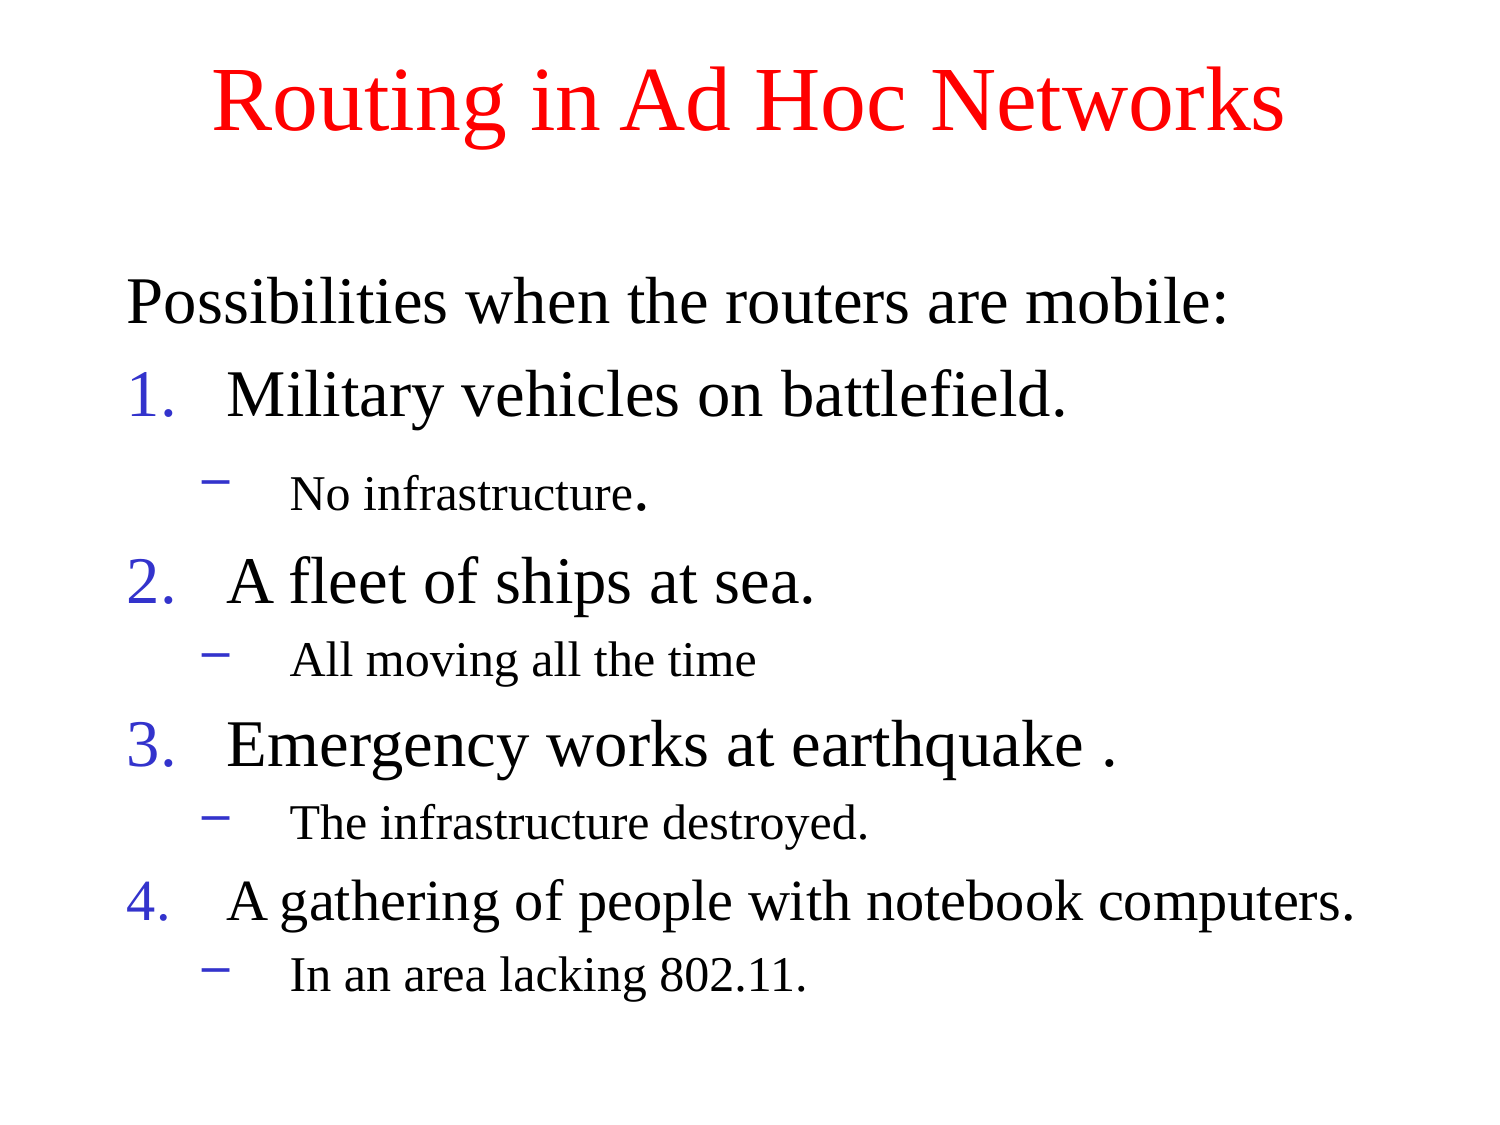

# Routing in Ad Hoc Networks
Possibilities when the routers are mobile:
Military vehicles on battlefield.
No infrastructure.
A fleet of ships at sea.
All moving all the time
Emergency works at earthquake .
The infrastructure destroyed.
A gathering of people with notebook computers.
In an area lacking 802.11.